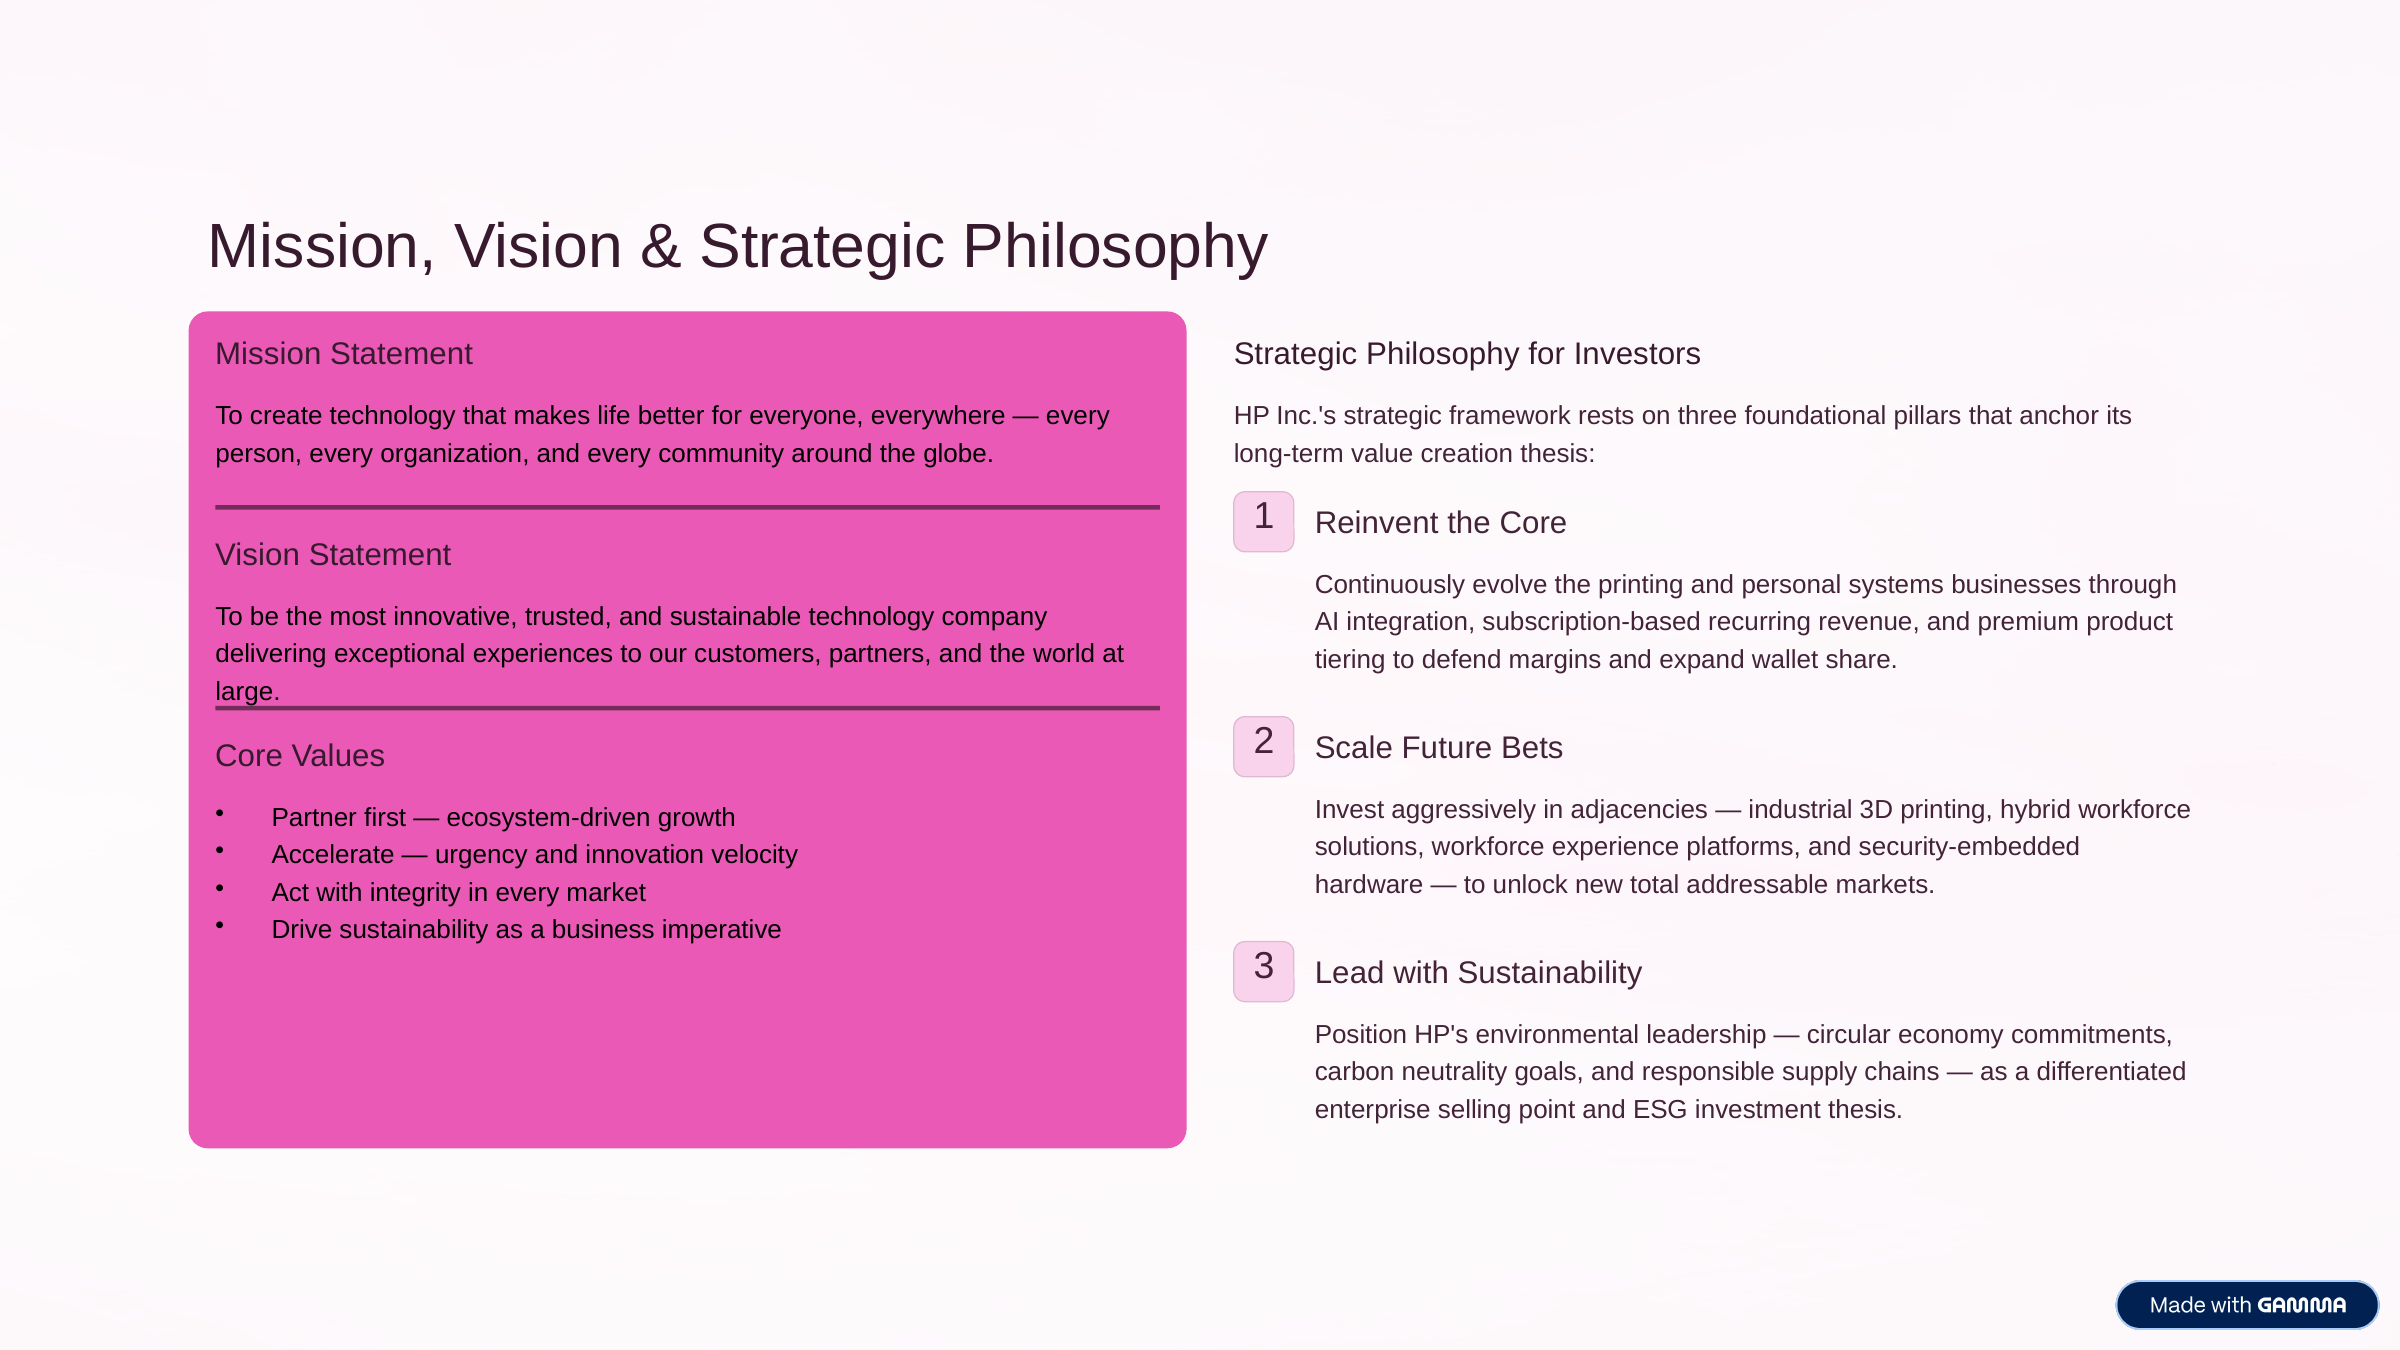

Mission, Vision & Strategic Philosophy

Mission Statement
Strategic Philosophy for Investors
To create technology that makes life better for everyone, everywhere — every person, every organization, and every community around the globe.
HP Inc.'s strategic framework rests on three foundational pillars that anchor its long-term value creation thesis:

1
Reinvent the Core

Vision Statement
Continuously evolve the printing and personal systems businesses through AI integration, subscription-based recurring revenue, and premium product tiering to defend margins and expand wallet share.
To be the most innovative, trusted, and sustainable technology company delivering exceptional experiences to our customers, partners, and the world at large.

2
Scale Future Bets
Core Values
Invest aggressively in adjacencies — industrial 3D printing, hybrid workforce solutions, workforce experience platforms, and security-embedded hardware — to unlock new total addressable markets.
Partner first — ecosystem-driven growth
Accelerate — urgency and innovation velocity
Act with integrity in every market
Drive sustainability as a business imperative

3
Lead with Sustainability
Position HP's environmental leadership — circular economy commitments, carbon neutrality goals, and responsible supply chains — as a differentiated enterprise selling point and ESG investment thesis.